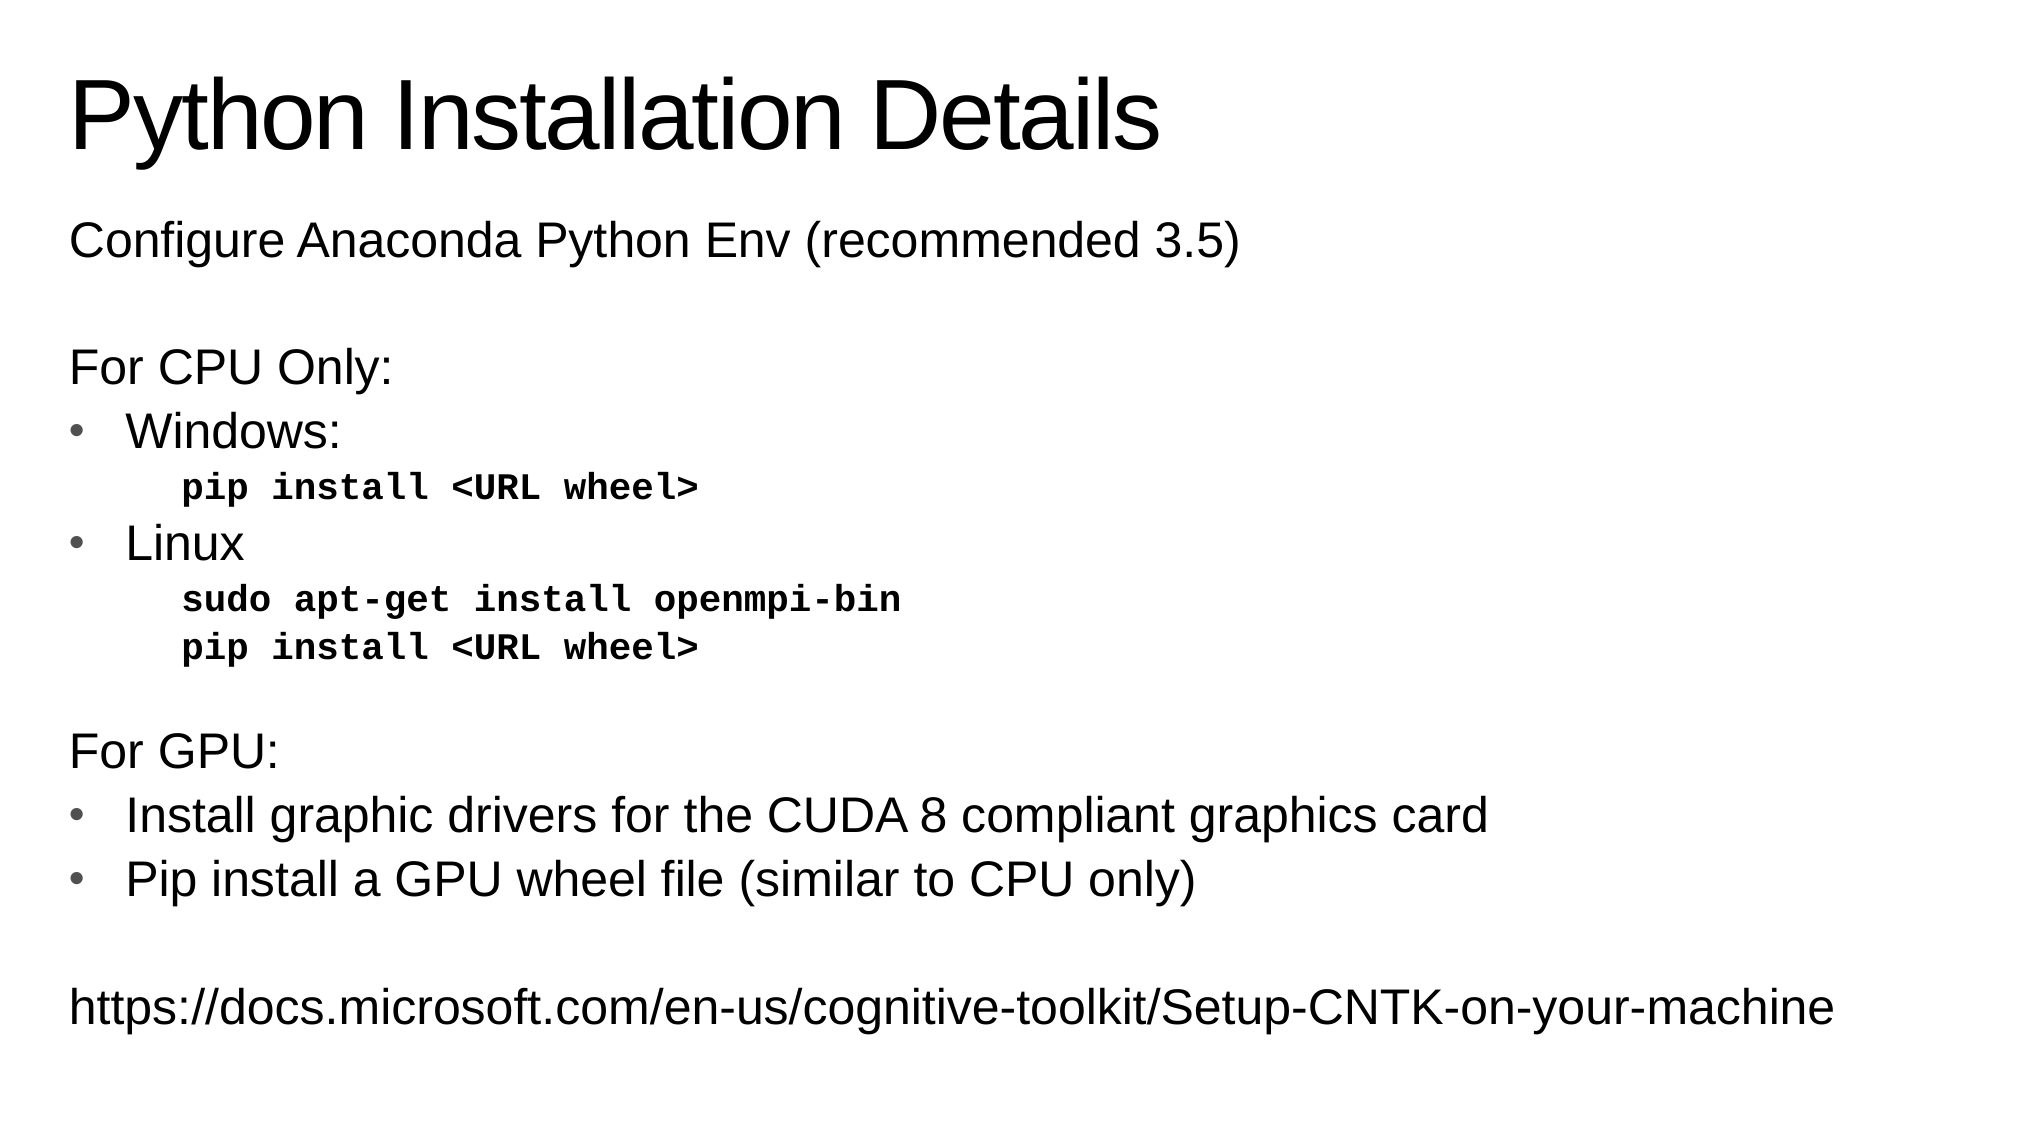

# Python Installation Details
Configure Anaconda Python Env (recommended 3.5)

For CPU Only:
Windows:
pip install <URL wheel>
Linux
sudo apt-get install openmpi-bin
pip install <URL wheel>

For GPU:
Install graphic drivers for the CUDA 8 compliant graphics card
Pip install a GPU wheel file (similar to CPU only)

https://docs.microsoft.com/en-us/cognitive-toolkit/Setup-CNTK-on-your-machine